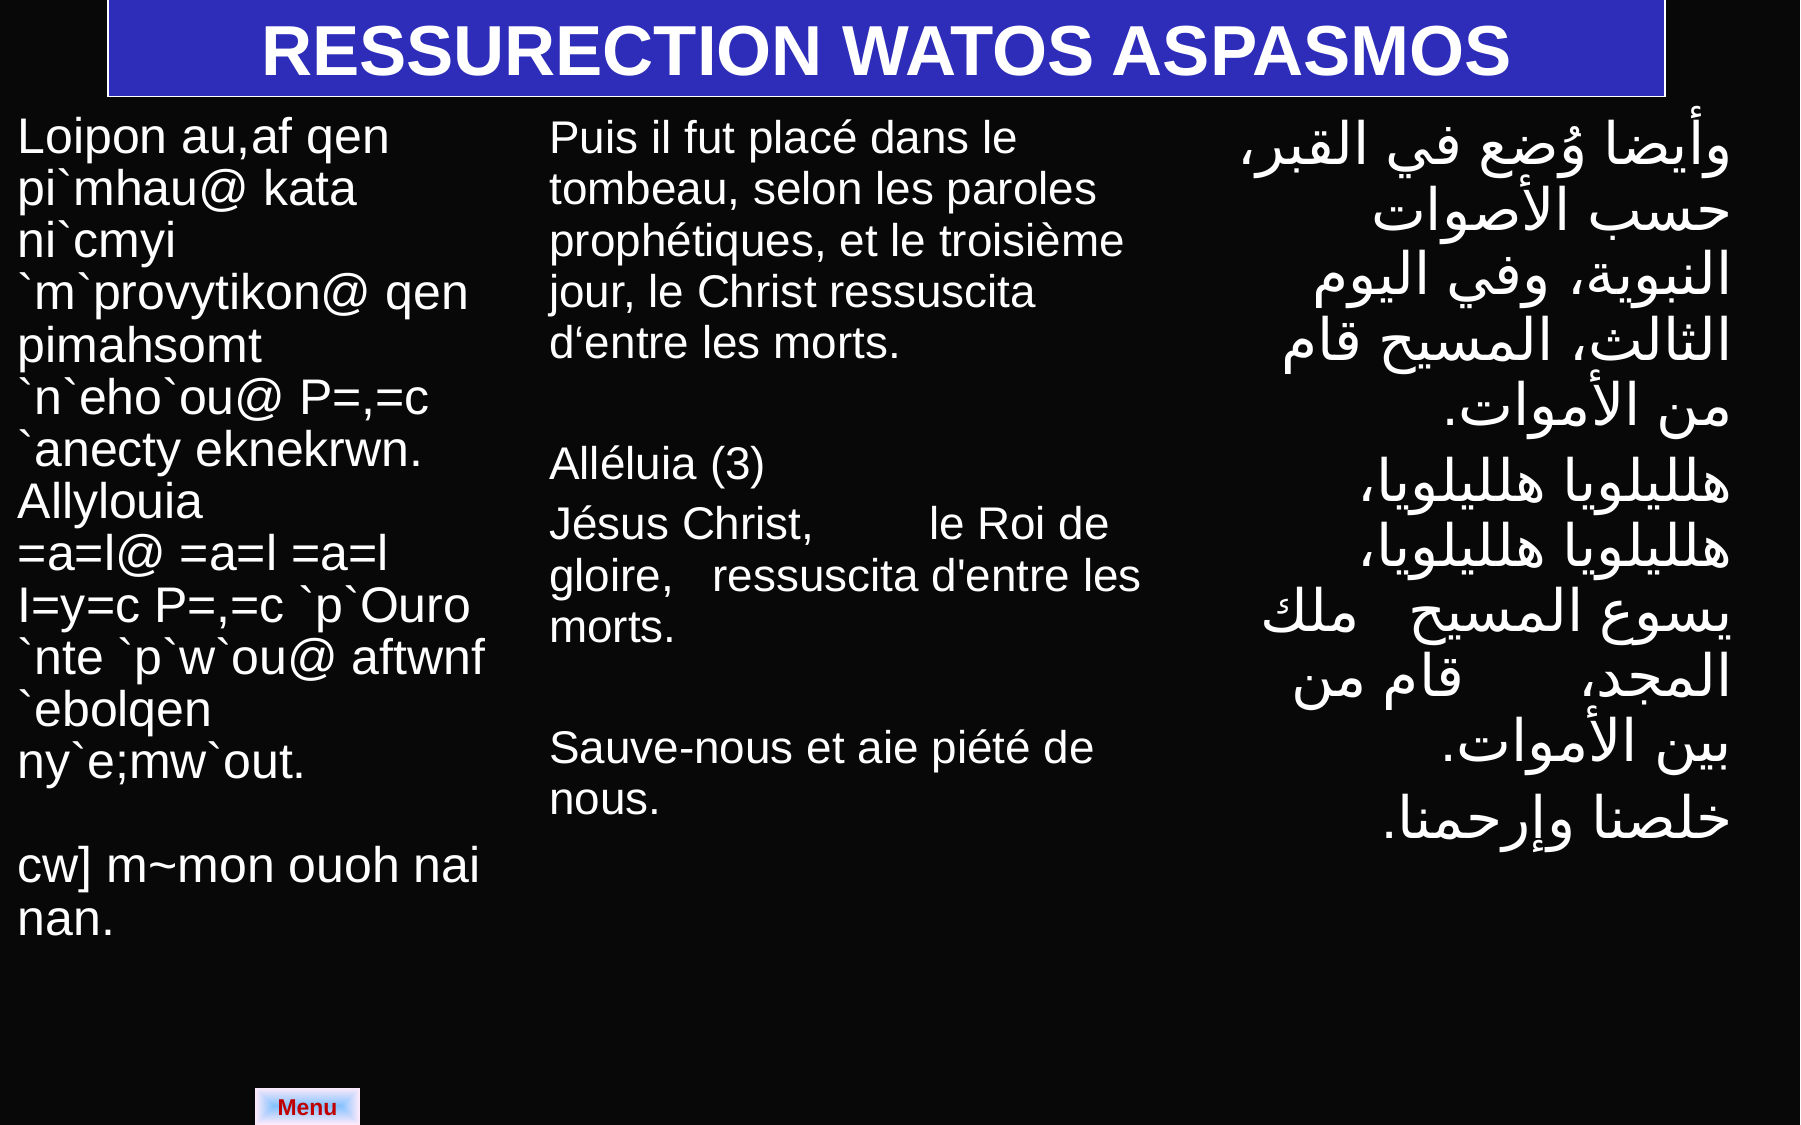

RESSURECTION WATOS ASPASMOS
| Loipon au,af qen pi`mhau@ kata ni`cmyi `m`provytikon@ qen pimahsomt `n`eho`ou@ P=,=c `anecty eknekrwn. Allylouia =a=l@ =a=l =a=l I=y=c P=,=c `p`Ouro `nte `p`w`ou@ aftwnf `ebolqen ny`e;mw`out. cw] m~mon ouoh nai nan. | Puis il fut placé dans le tombeau, selon les paroles prophétiques, et le troisième jour, le Christ ressuscita d‘entre les morts. Alléluia (3) Jésus Christ, le Roi de gloire, ressuscita d'entre les morts. Sauve-nous et aie piété de nous. | وأيضا وُضع في القبر، حسب الأصوات النبوية، وفي اليوم الثالث، المسيح قام من الأموات. هلليلويا هلليلويا، هلليلويا هلليلويا، يسوع المسيح ملك المجد، قام من بين الأموات. خلصنا وإرحمنا. |
| --- | --- | --- |

Menu